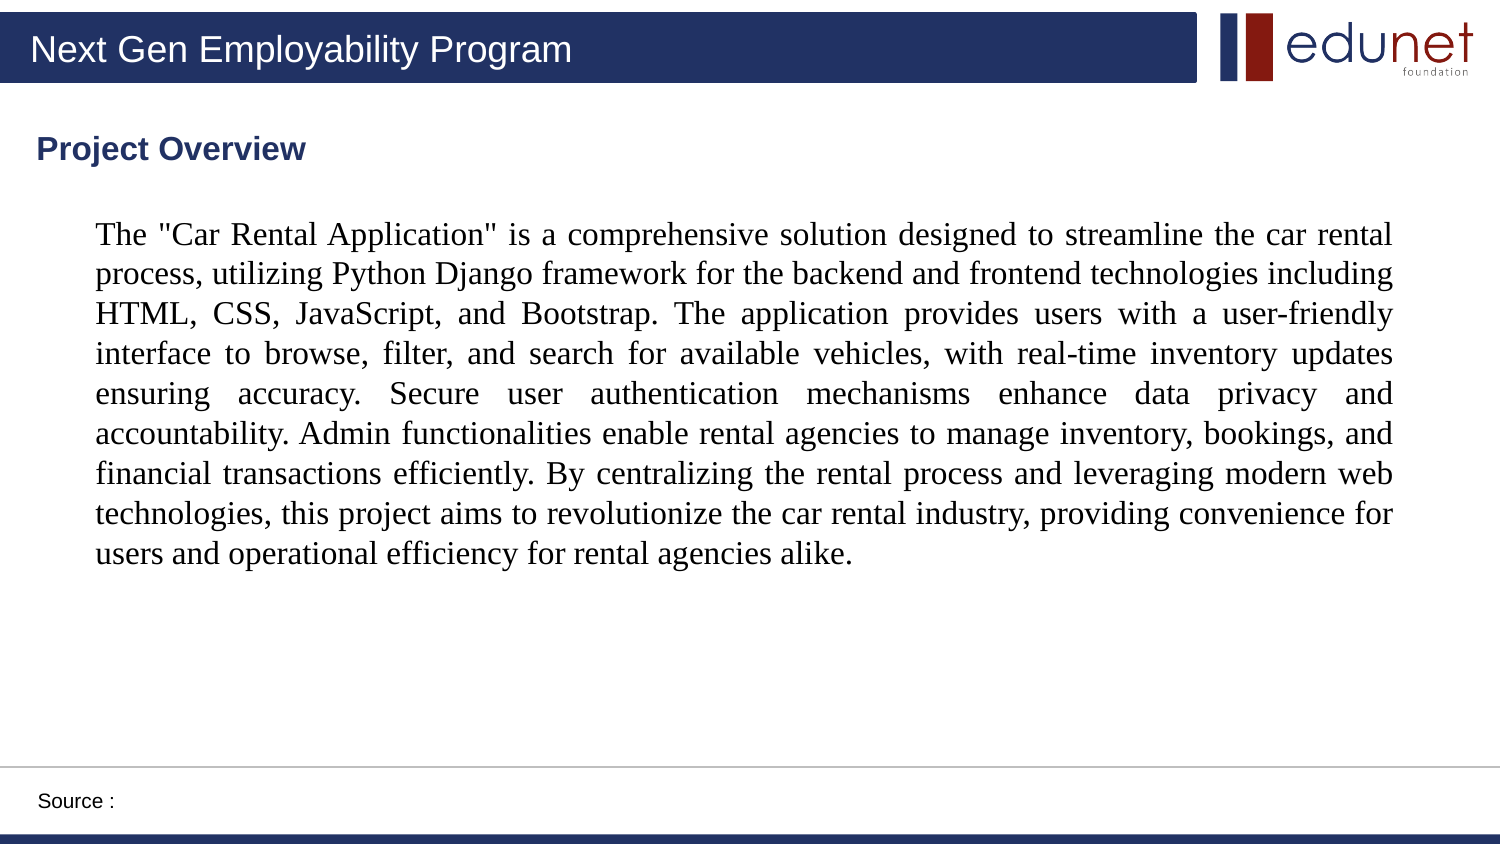

Project Overview
The "Car Rental Application" is a comprehensive solution designed to streamline the car rental process, utilizing Python Django framework for the backend and frontend technologies including HTML, CSS, JavaScript, and Bootstrap. The application provides users with a user-friendly interface to browse, filter, and search for available vehicles, with real-time inventory updates ensuring accuracy. Secure user authentication mechanisms enhance data privacy and accountability. Admin functionalities enable rental agencies to manage inventory, bookings, and financial transactions efficiently. By centralizing the rental process and leveraging modern web technologies, this project aims to revolutionize the car rental industry, providing convenience for users and operational efficiency for rental agencies alike.
Source :